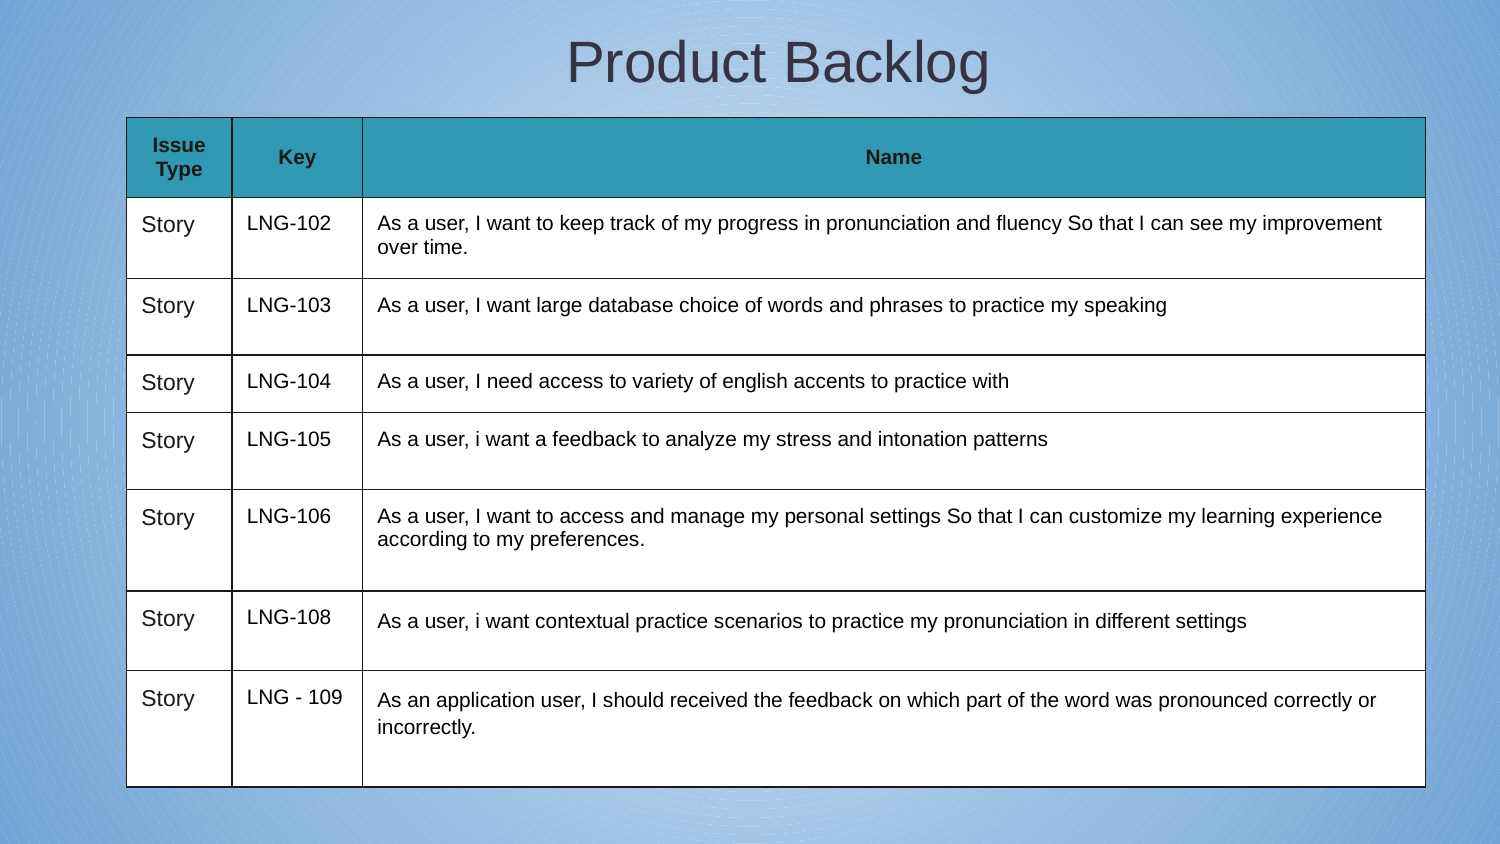

Product Backlog
| Issue Type | Key | Name |
| --- | --- | --- |
| Story | LNG-102 | As a user, I want to keep track of my progress in pronunciation and fluency So that I can see my improvement over time. |
| Story | LNG-103 | As a user, I want large database choice of words and phrases to practice my speaking |
| Story | LNG-104 | As a user, I need access to variety of english accents to practice with |
| Story | LNG-105 | As a user, i want a feedback to analyze my stress and intonation patterns |
| Story | LNG-106 | As a user, I want to access and manage my personal settings So that I can customize my learning experience according to my preferences. |
| Story | LNG-108 | As a user, i want contextual practice scenarios to practice my pronunciation in different settings |
| Story | LNG - 109 | As an application user, I should received the feedback on which part of the word was pronounced correctly or incorrectly. |